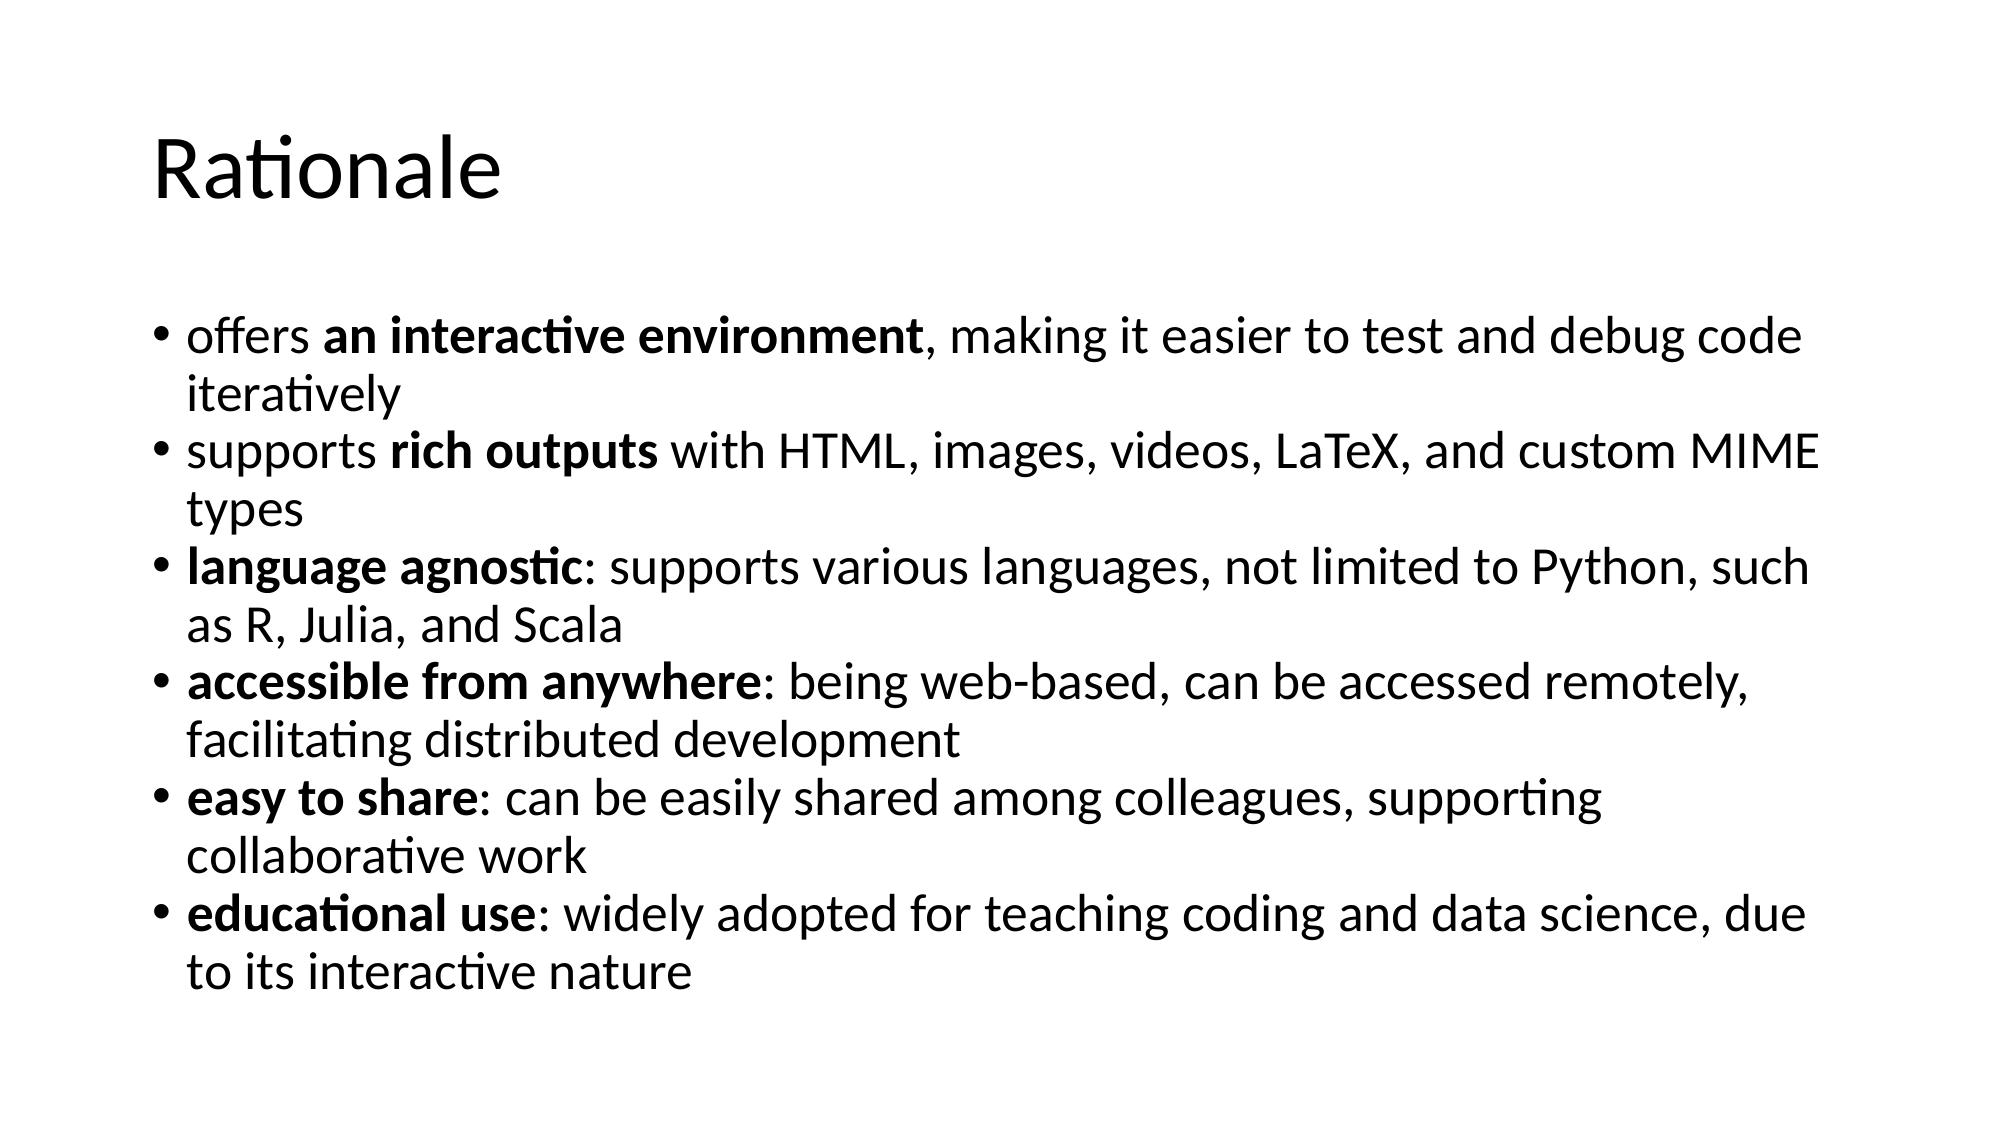

# Rationale
offers an interactive environment, making it easier to test and debug code iteratively
supports rich outputs with HTML, images, videos, LaTeX, and custom MIME types
language agnostic: supports various languages, not limited to Python, such as R, Julia, and Scala
accessible from anywhere: being web-based, can be accessed remotely, facilitating distributed development
easy to share: can be easily shared among colleagues, supporting collaborative work
educational use: widely adopted for teaching coding and data science, due to its interactive nature